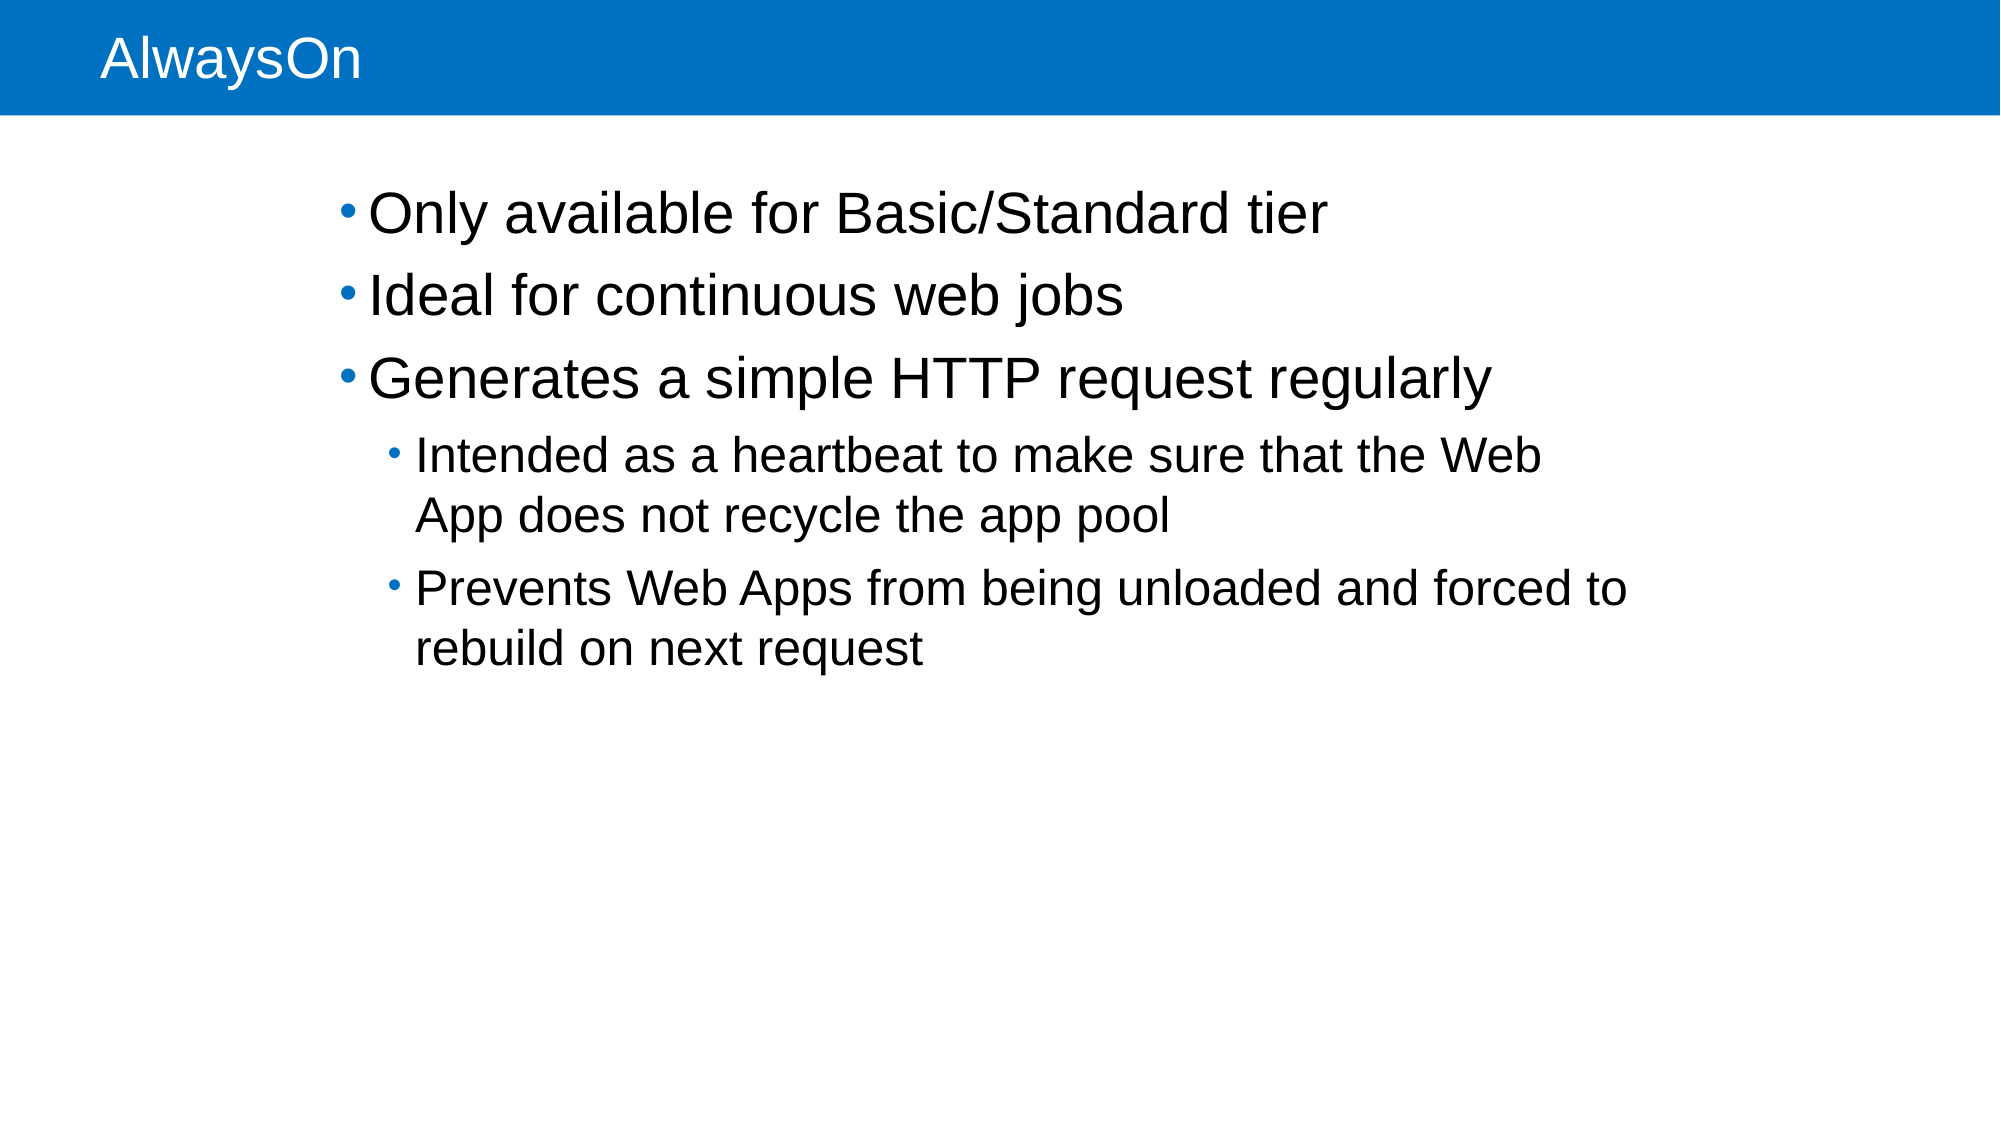

# AlwaysOn
Only available for Basic/Standard tier
Ideal for continuous web jobs
Generates a simple HTTP request regularly
Intended as a heartbeat to make sure that the Web App does not recycle the app pool
Prevents Web Apps from being unloaded and forced to rebuild on next request